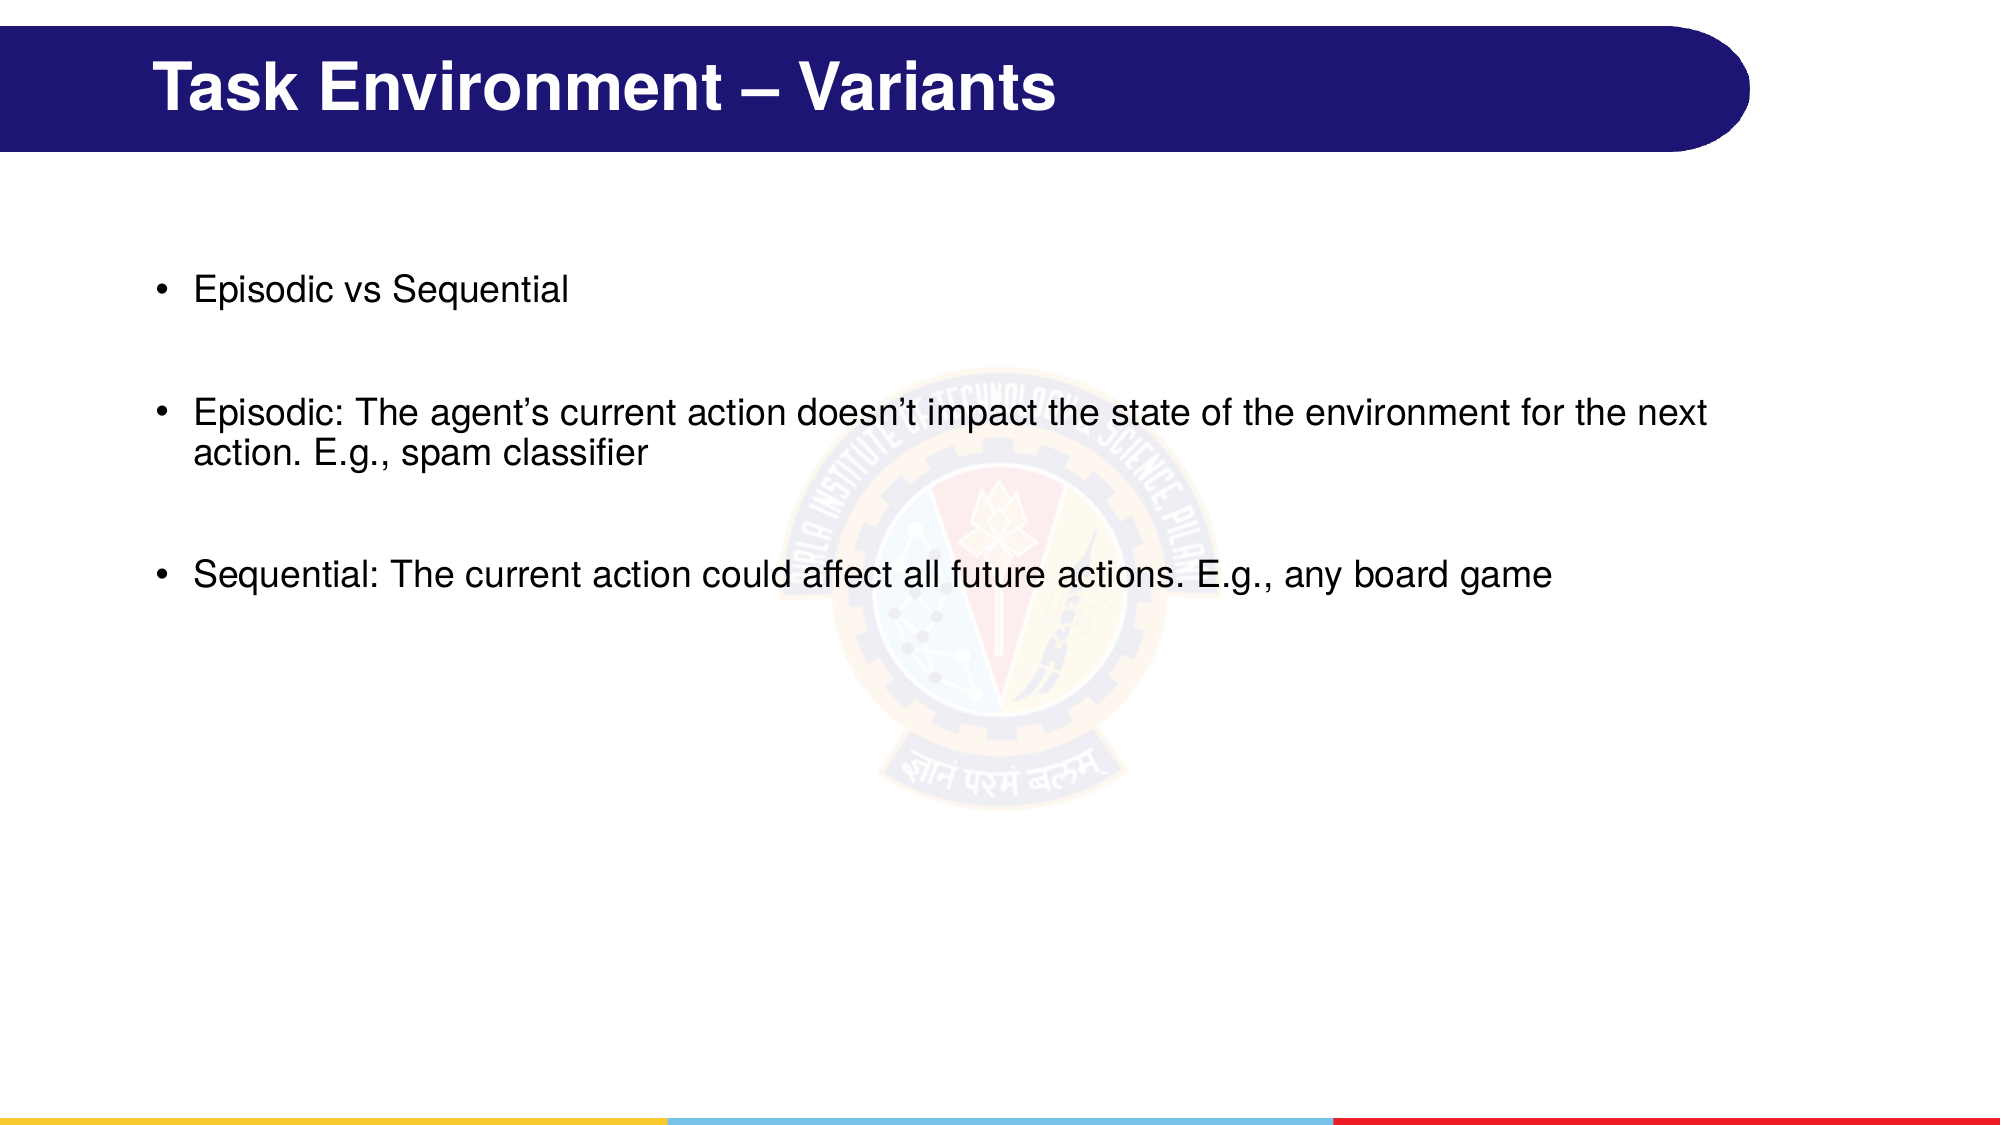

# Task Environment – Variants

Episodic vs Sequential

Episodic: The agent’s current action doesn’t impact the state of the environment for the next action. E.g., spam classifier

Sequential: The current action could affect all future actions. E.g., any board game